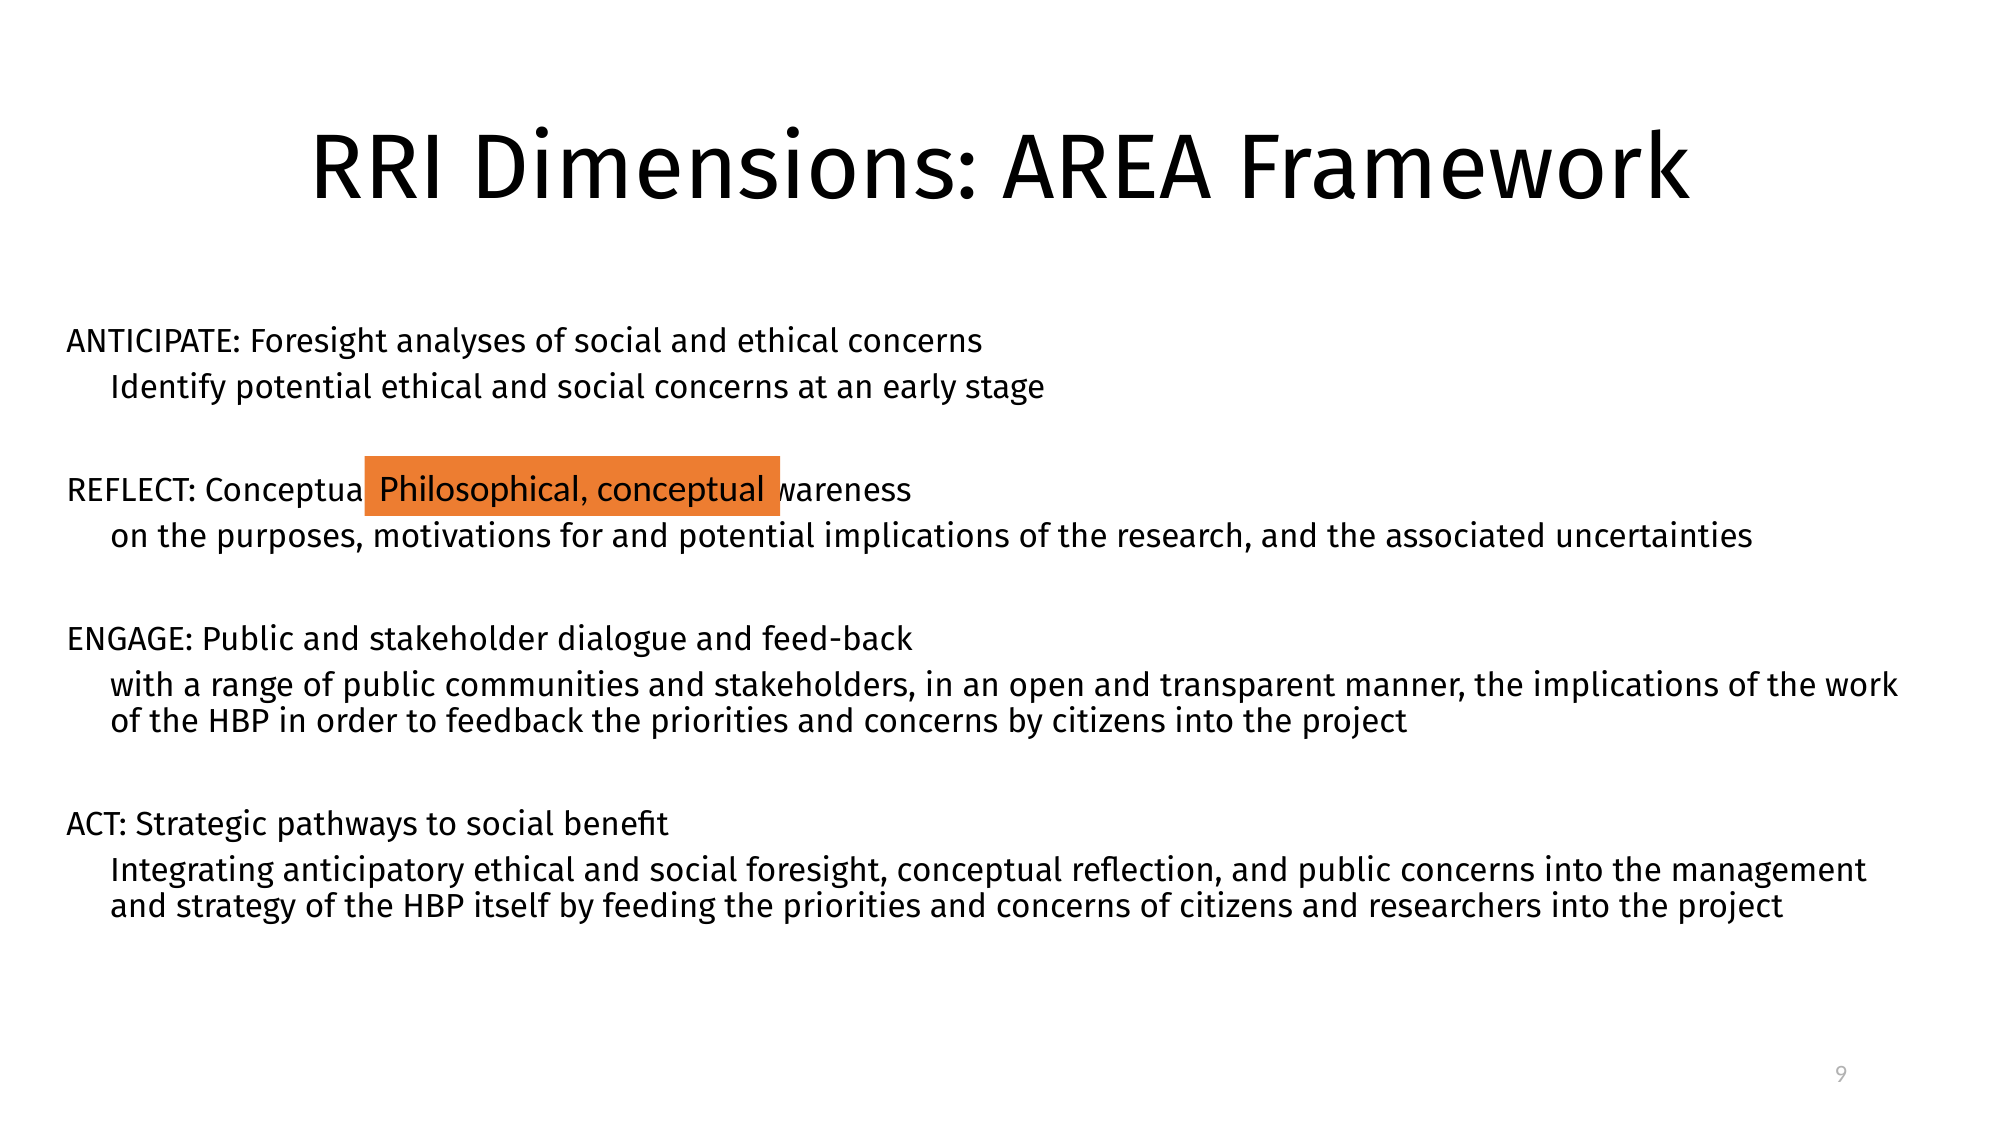

# RRI Dimensions: AREA Framework
ANTICIPATE: Foresight analyses of social and ethical concerns
Identify potential ethical and social concerns at an early stage

REFLECT: Conceptual analyses and researcher awareness
on the purposes, motivations for and potential implications of the research, and the associated uncertainties

ENGAGE: Public and stakeholder dialogue and feed-back
with a range of public communities and stakeholders, in an open and transparent manner, the implications of the work of the HBP in order to feedback the priorities and concerns by citizens into the project

ACT: Strategic pathways to social benefit
Integrating anticipatory ethical and social foresight, conceptual reflection, and public concerns into the management and strategy of the HBP itself by feeding the priorities and concerns of citizens and researchers into the project

Philosophical, conceptual

9